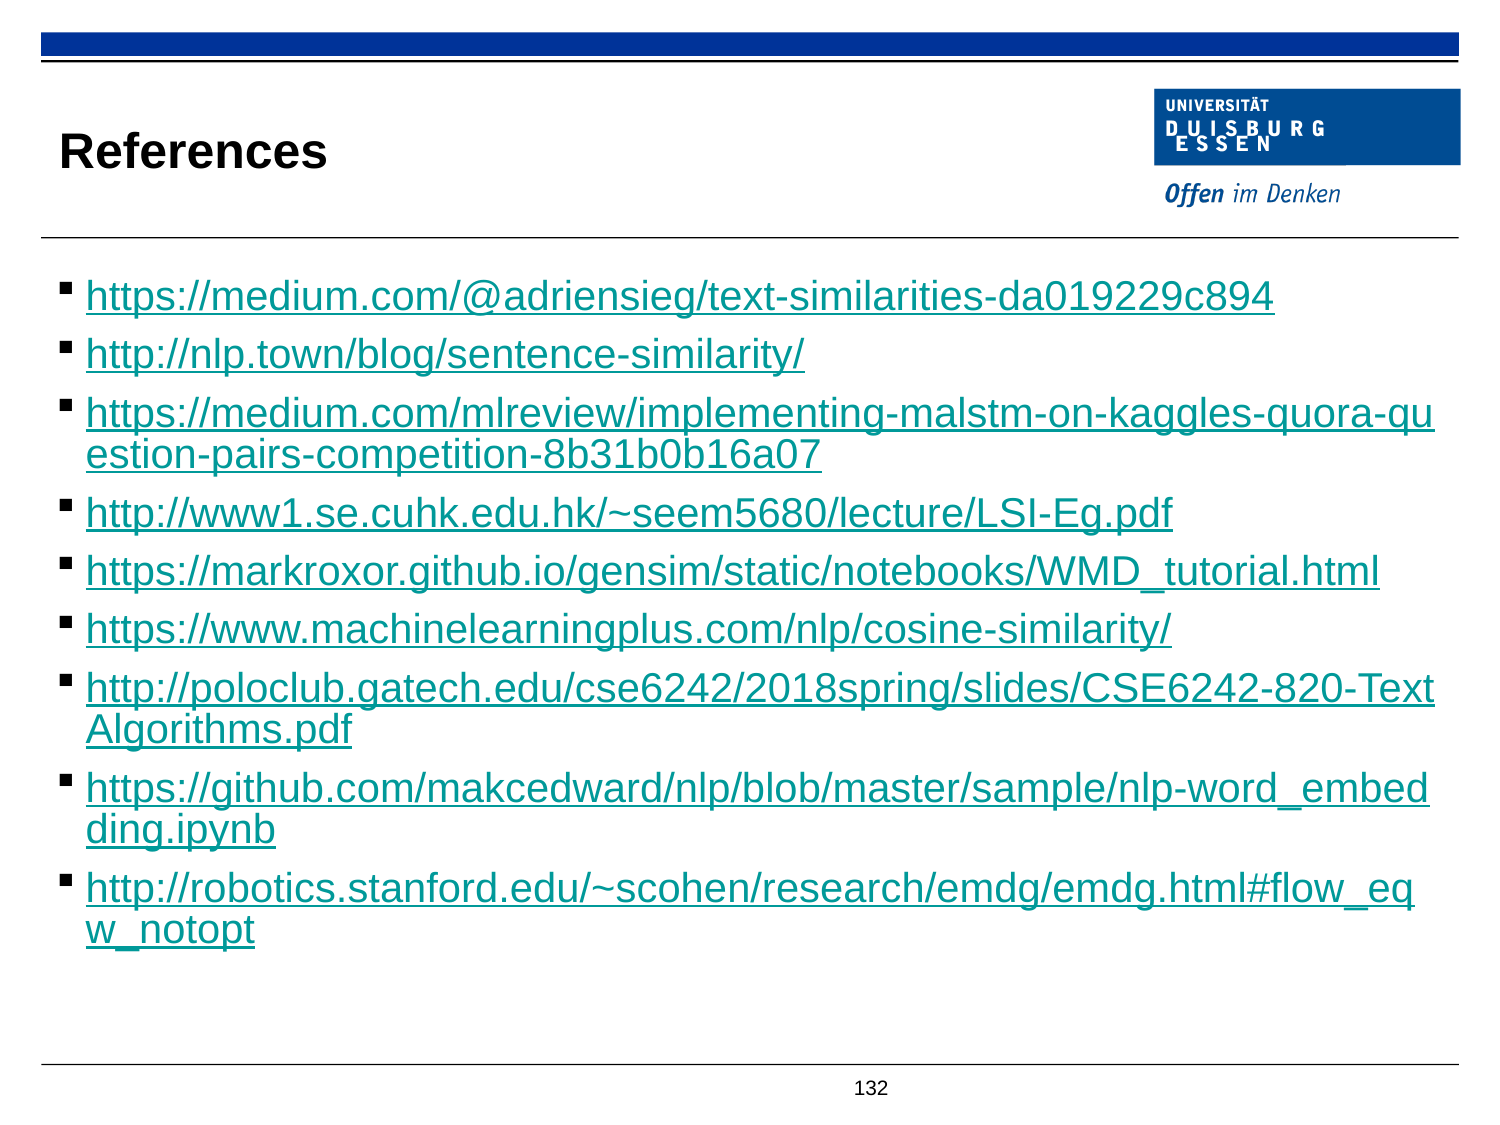

# References
https://medium.com/@adriensieg/text-similarities-da019229c894
http://nlp.town/blog/sentence-similarity/
https://medium.com/mlreview/implementing-malstm-on-kaggles-quora-question-pairs-competition-8b31b0b16a07
http://www1.se.cuhk.edu.hk/~seem5680/lecture/LSI-Eg.pdf
https://markroxor.github.io/gensim/static/notebooks/WMD_tutorial.html
https://www.machinelearningplus.com/nlp/cosine-similarity/
http://poloclub.gatech.edu/cse6242/2018spring/slides/CSE6242-820-TextAlgorithms.pdf
https://github.com/makcedward/nlp/blob/master/sample/nlp-word_embedding.ipynb
http://robotics.stanford.edu/~scohen/research/emdg/emdg.html#flow_eqw_notopt